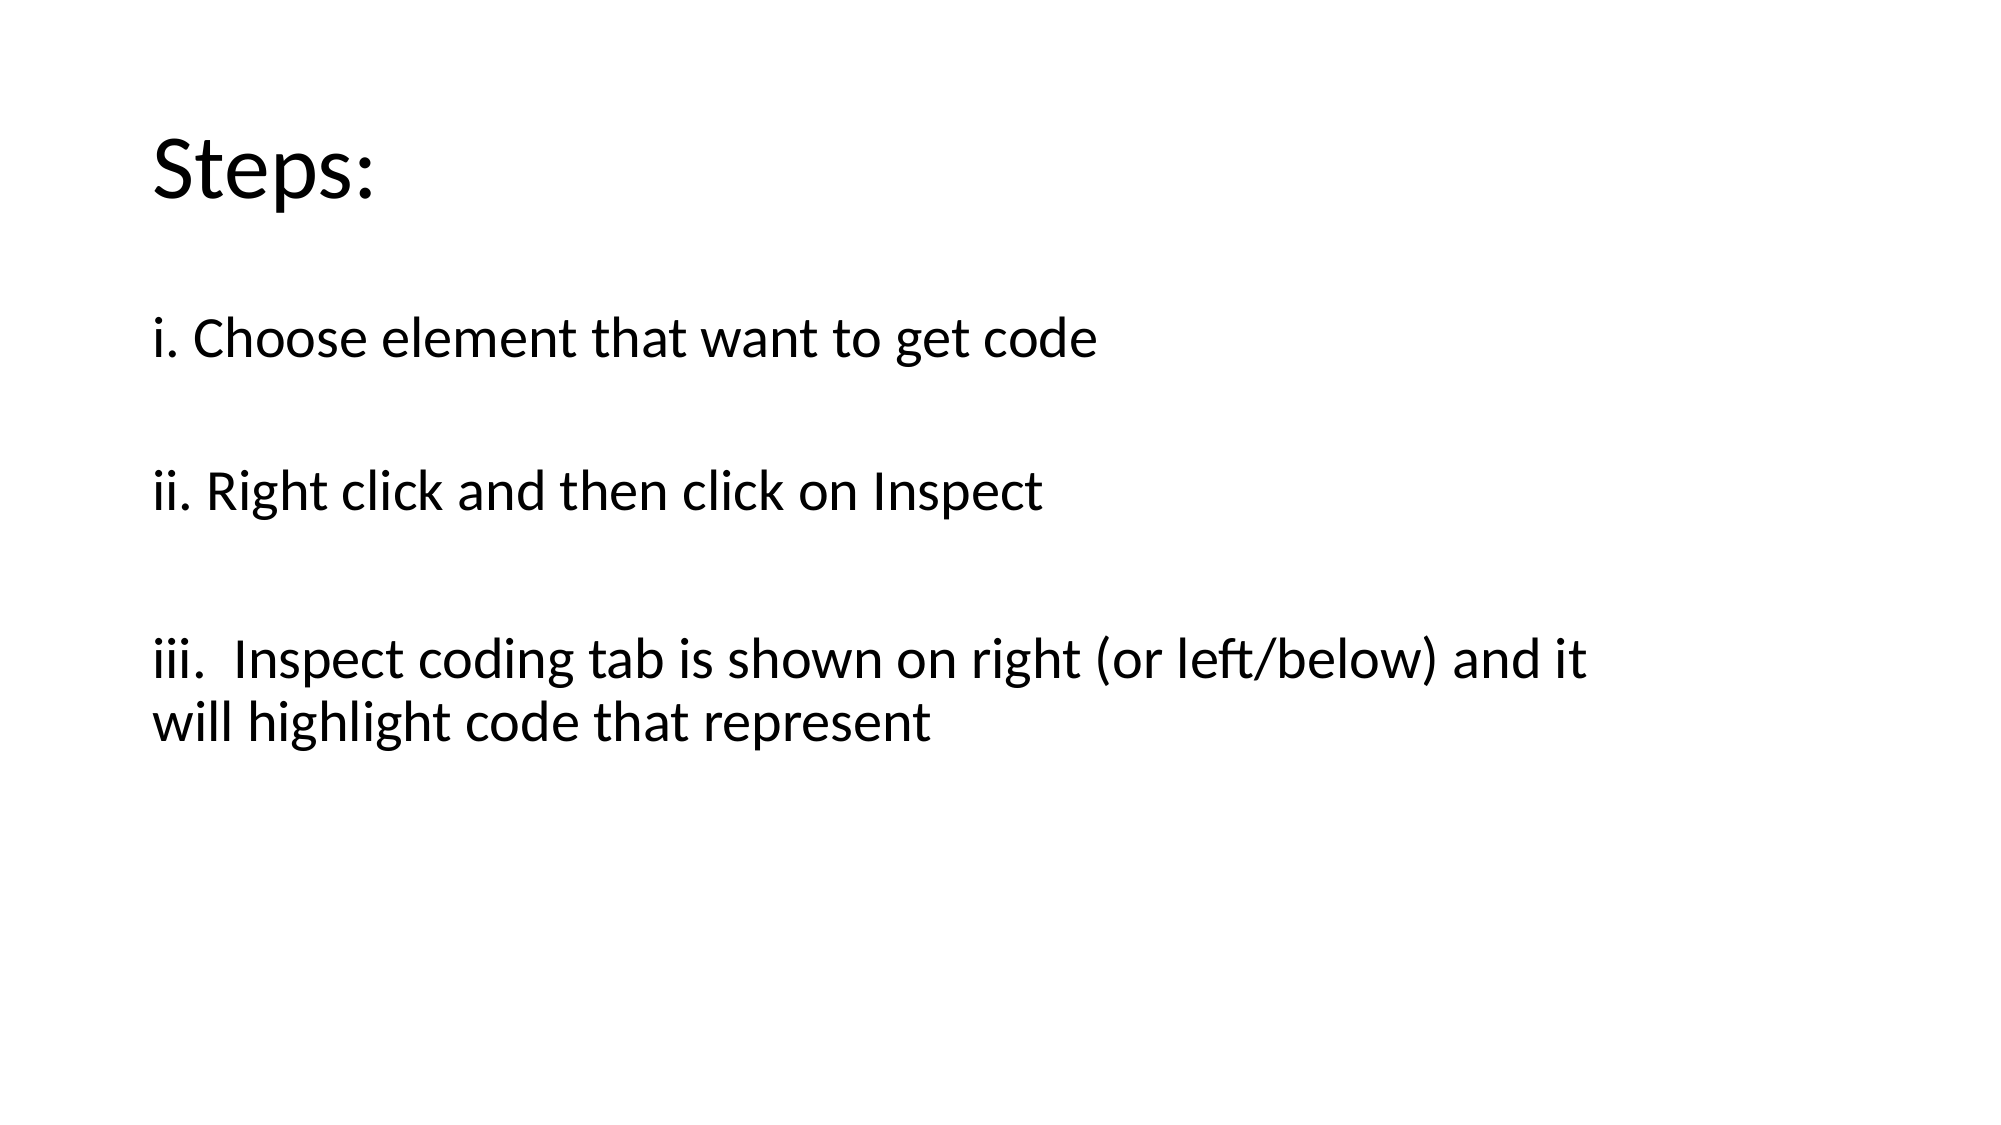

# Steps:
i. Choose element that want to get code
ii. Right click and then click on Inspect

iii.  Inspect coding tab is shown on right (or left/below) and it will highlight code that represent